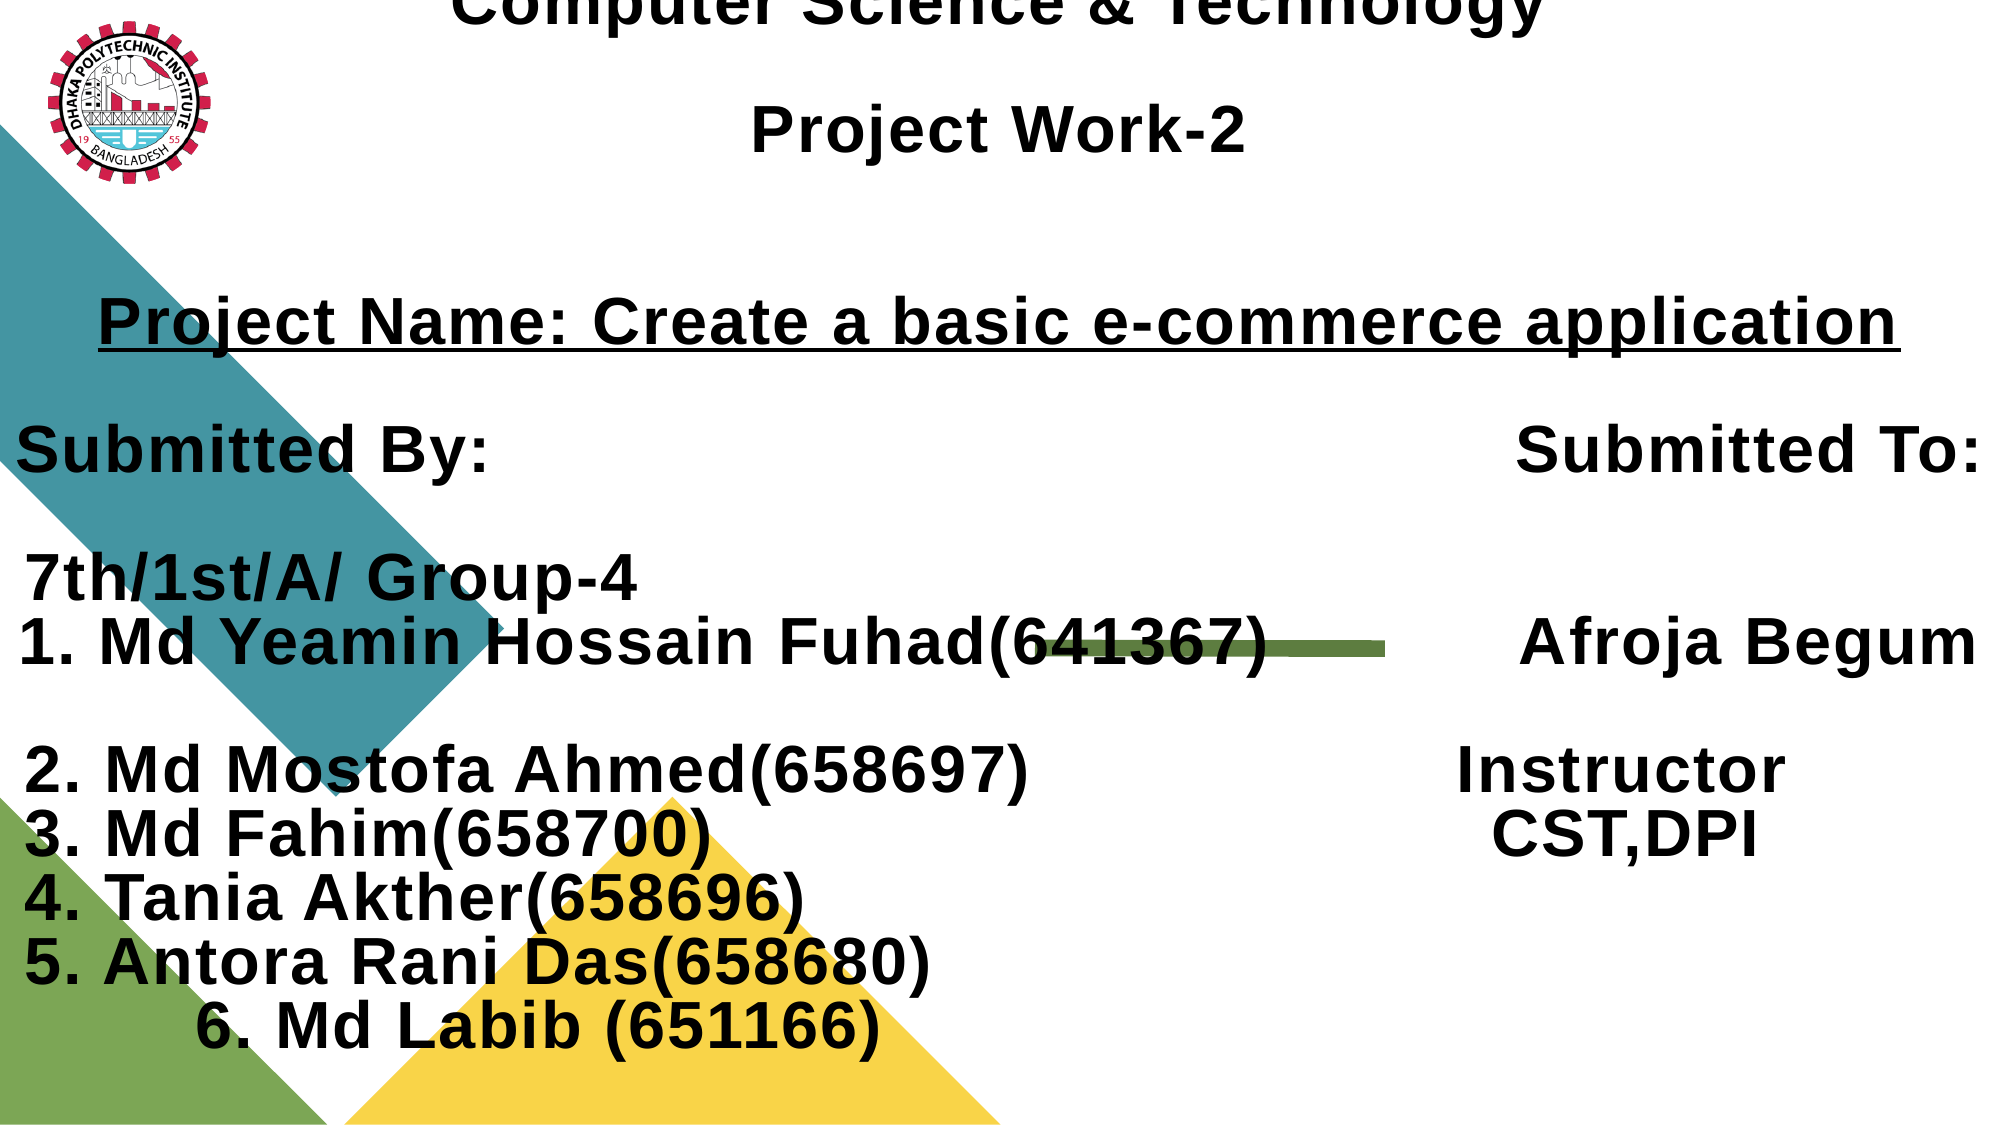

# Dhaka Polytechnic Institute Computer Science & Technology Project Work-2 Project Name: Create a basic e-commerce application Submitted By:							Submitted To: 7th/1st/A/ Group-4 1. Md Yeamin Hossain Fuhad(641367)		Afroja Begum 2. Md Mostofa Ahmed(658697)			    Instructor 3. Md Fahim(658700)				             CST,DPI 4. Tania Akther(658696) 5. Antora Rani Das(658680)								 6. Md Labib (651166)